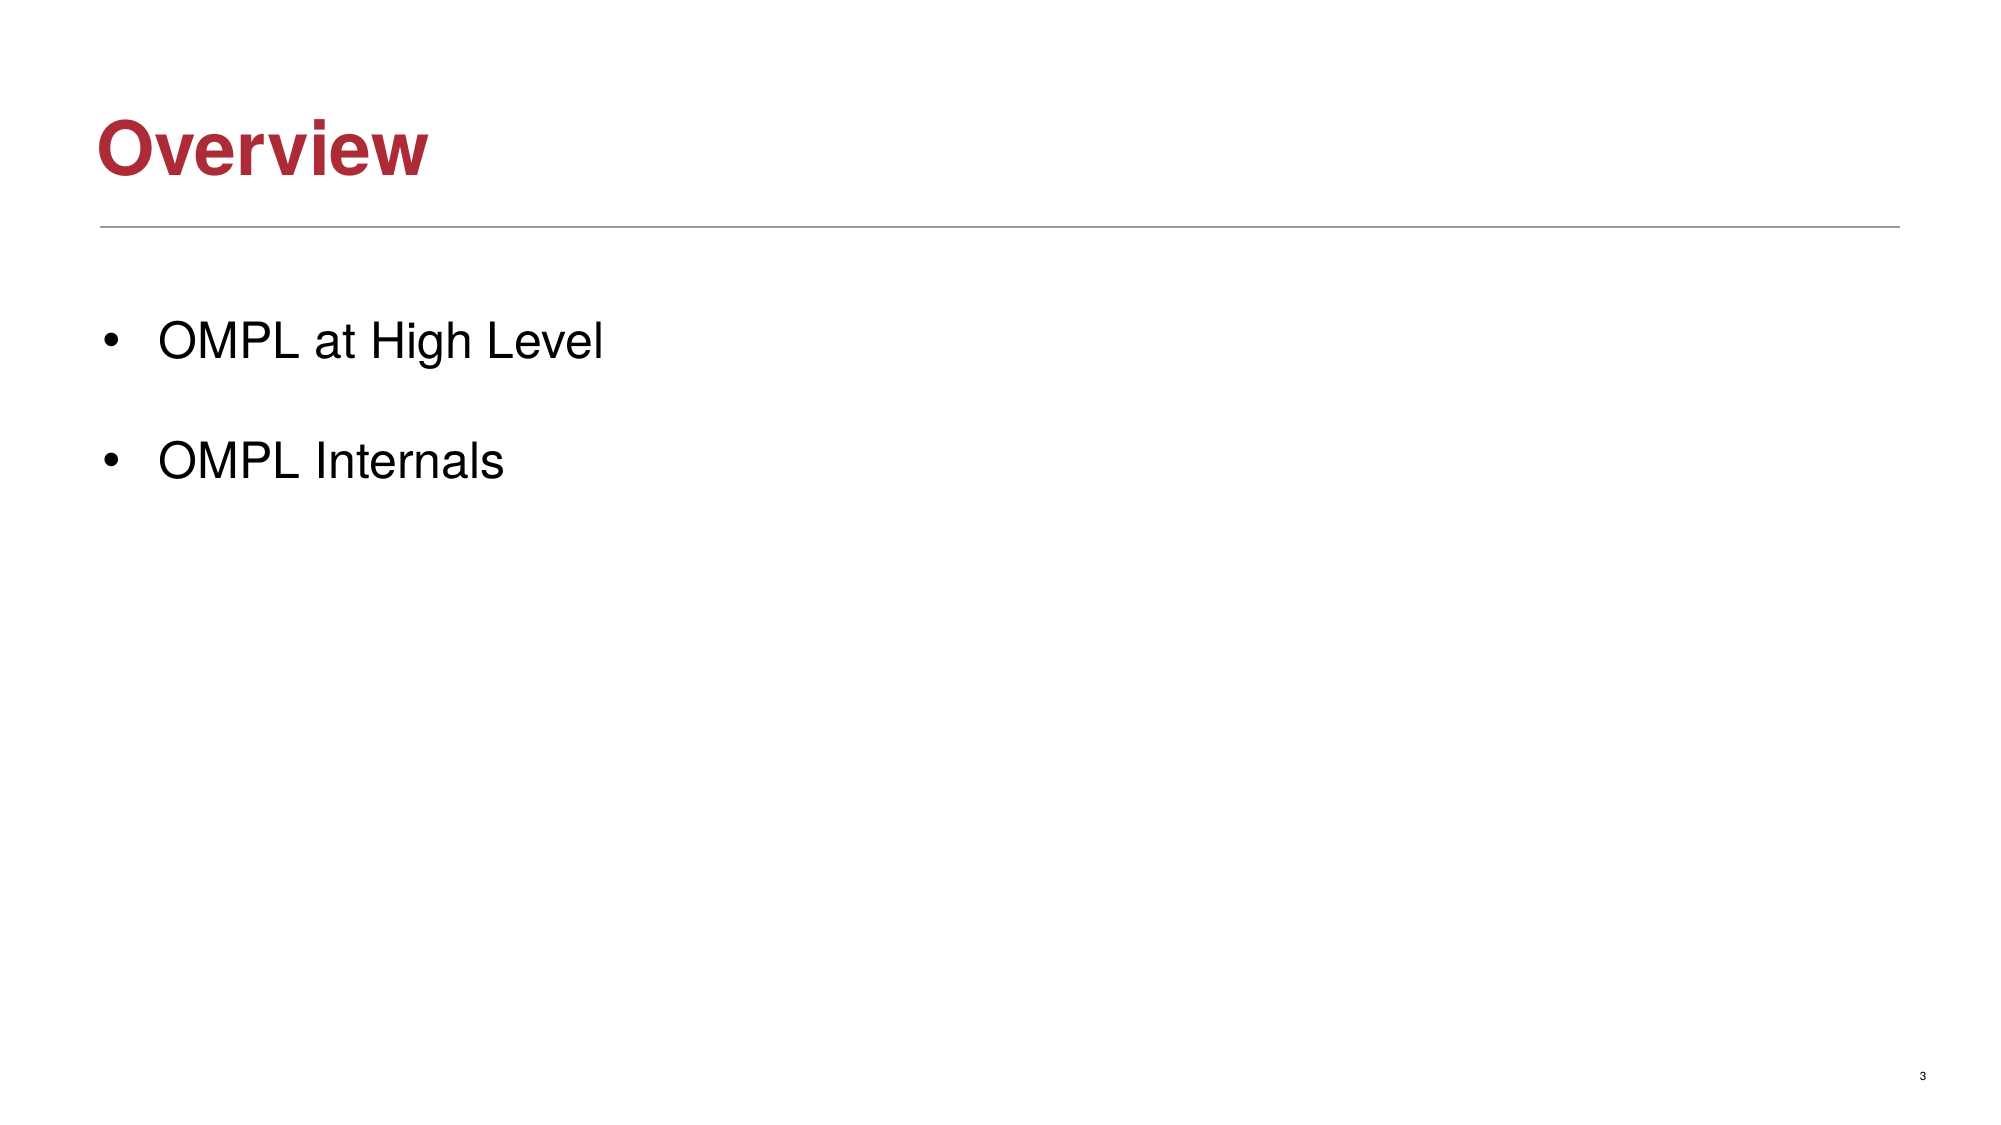

# Overview

OMPL at High Level

OMPL Internals

3